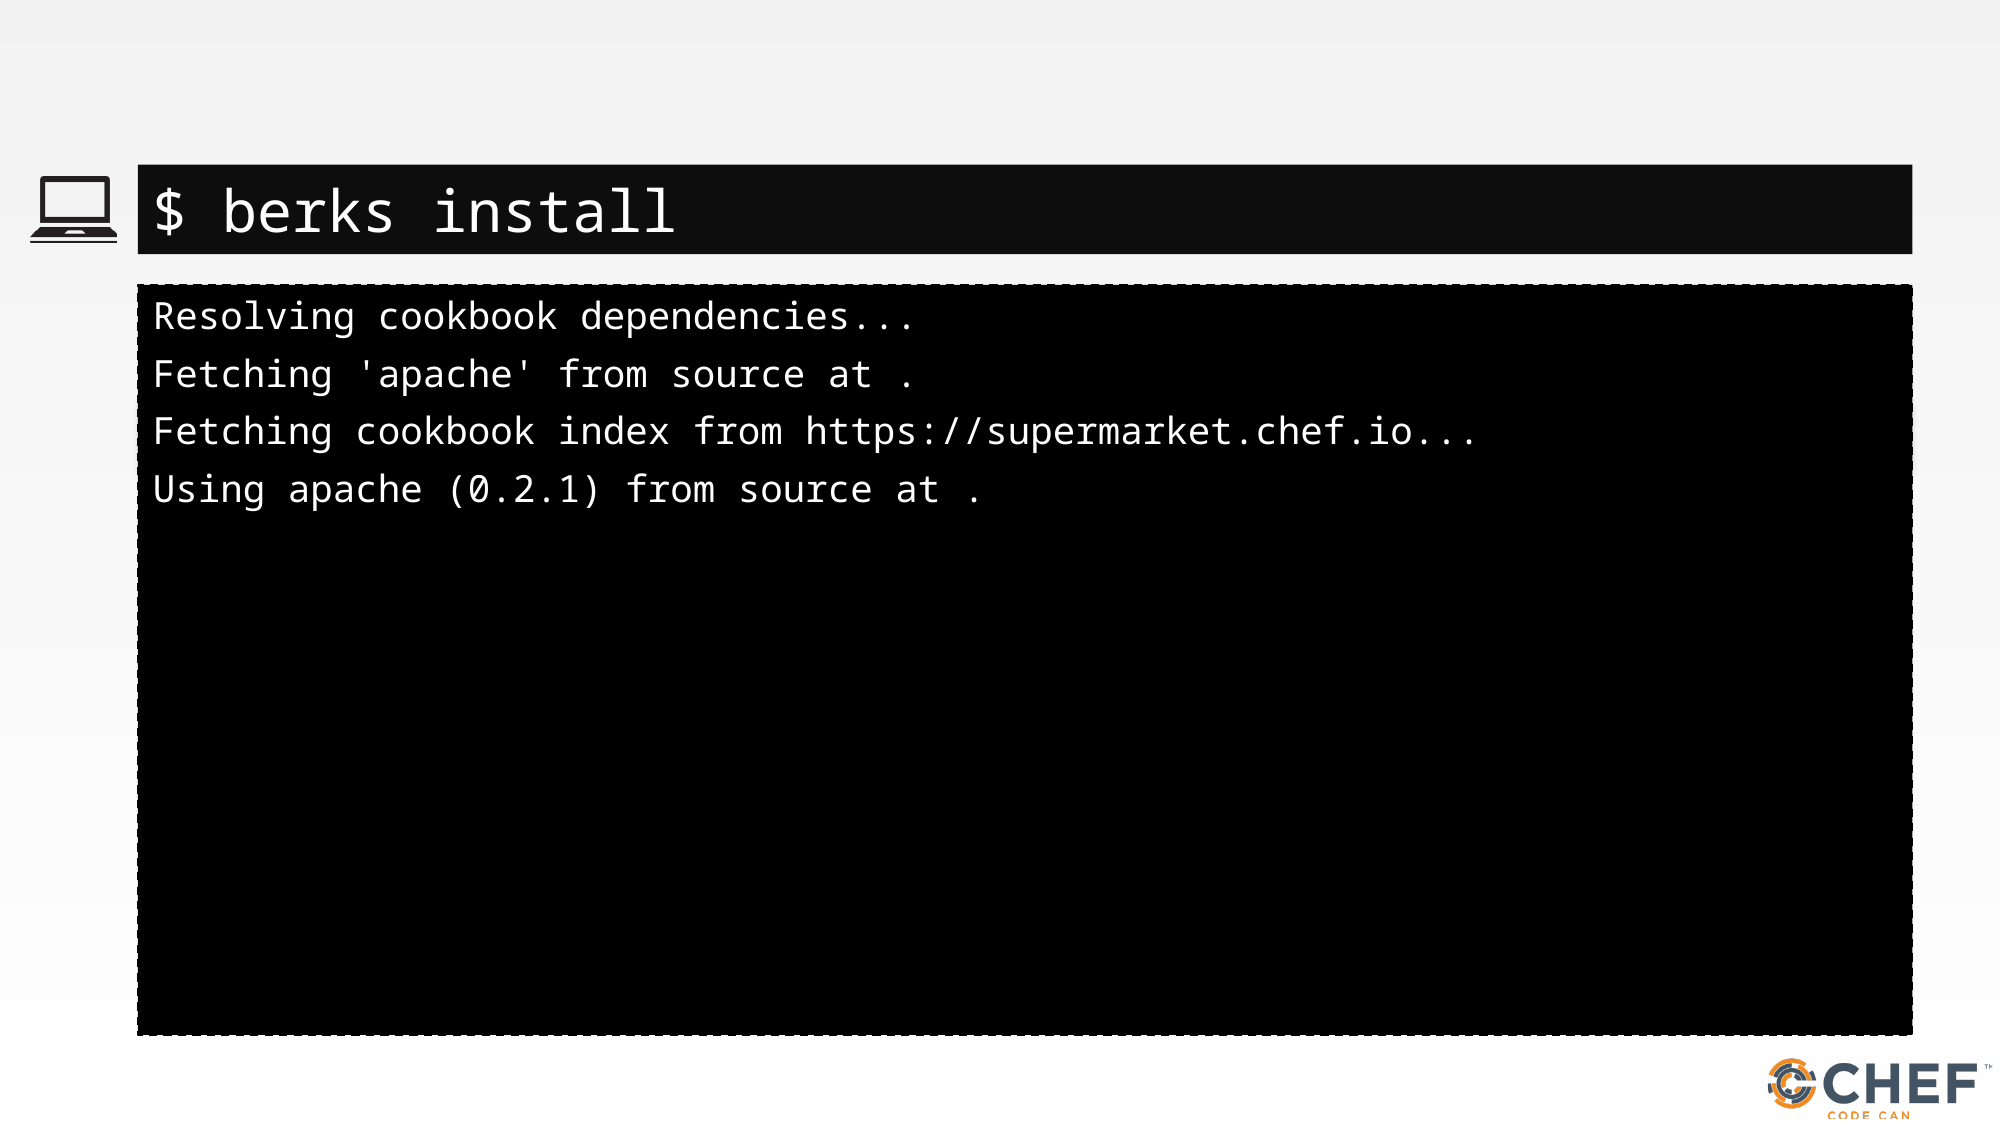

#
$ berks install
Resolving cookbook dependencies...
Fetching 'apache' from source at .
Fetching cookbook index from https://supermarket.chef.io...
Using apache (0.2.1) from source at .